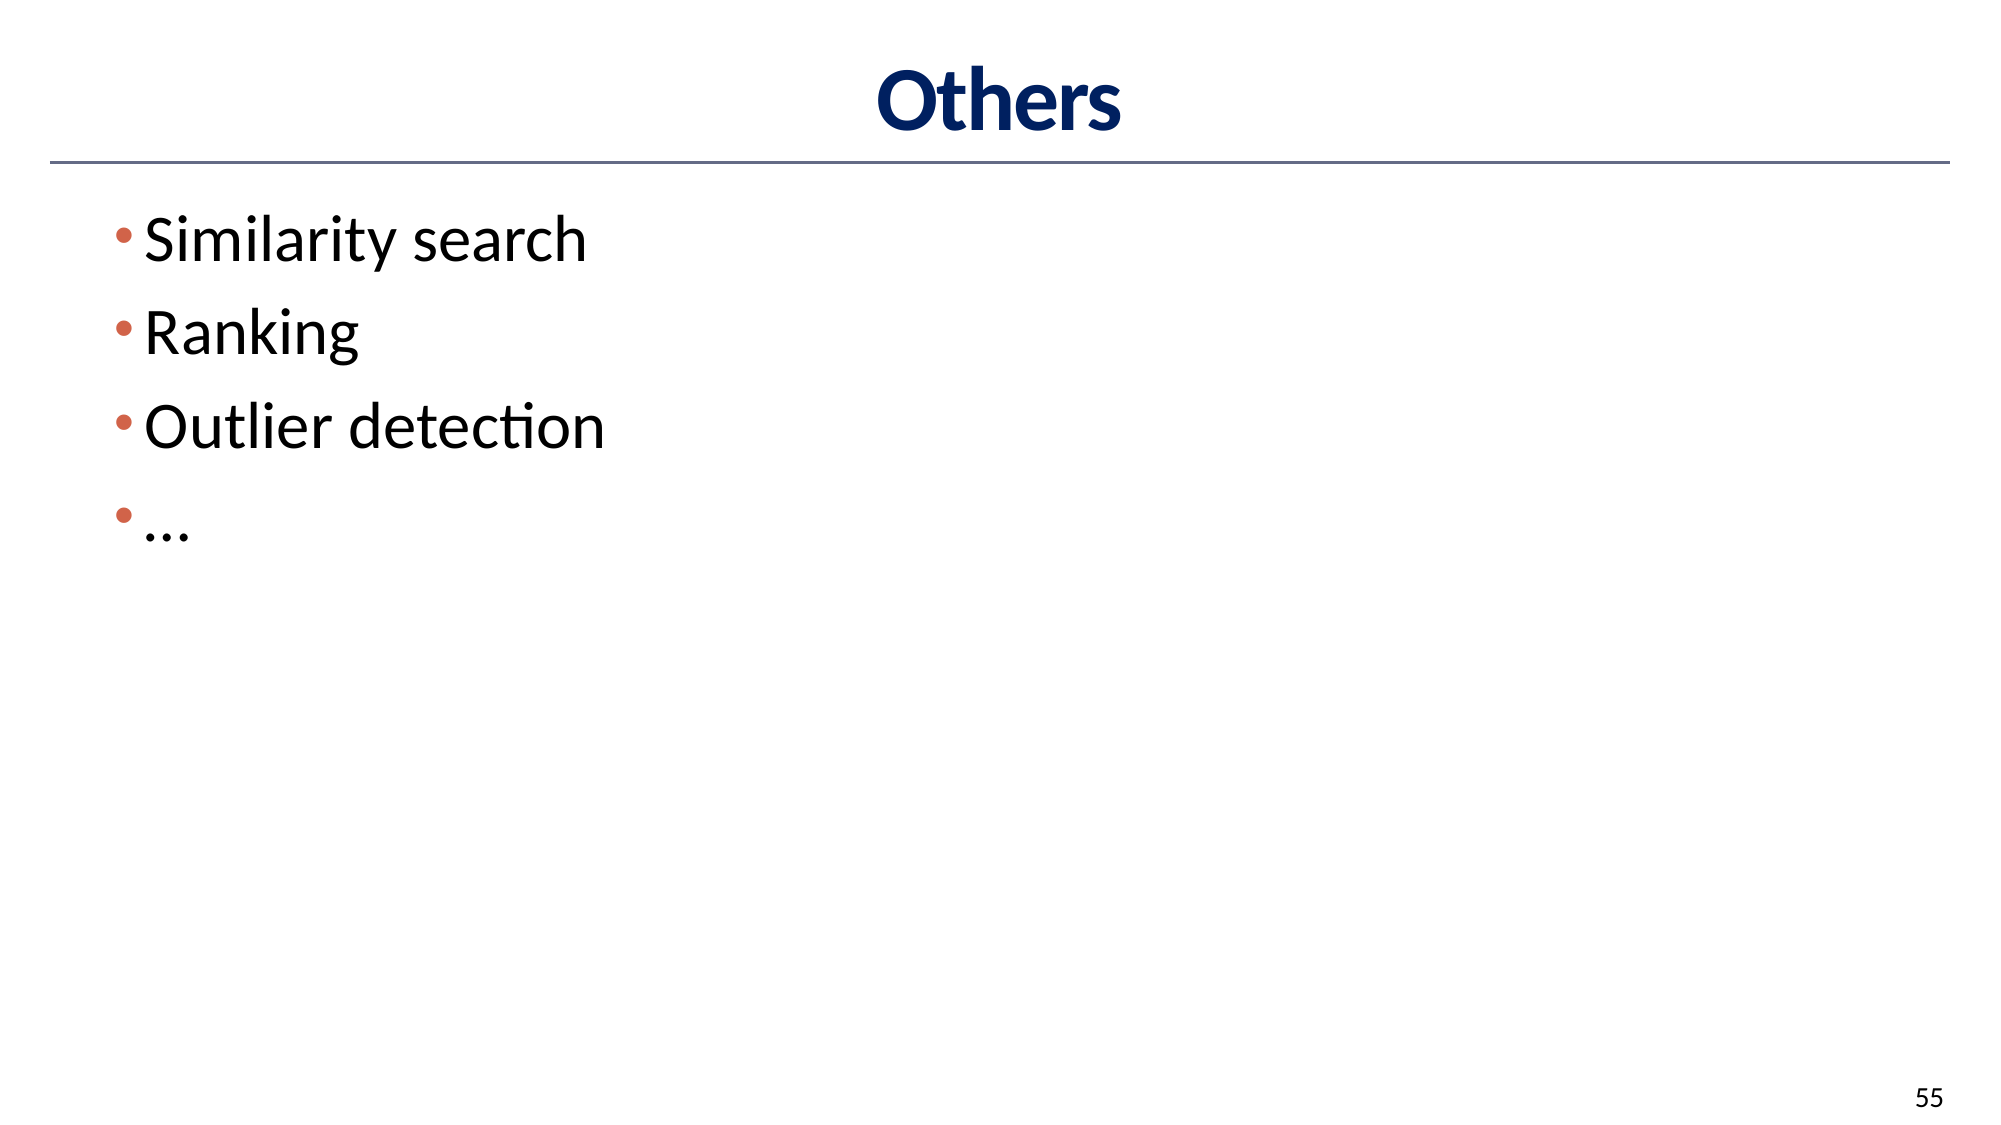

# Others
Similarity search
Ranking
Outlier detection
…
55